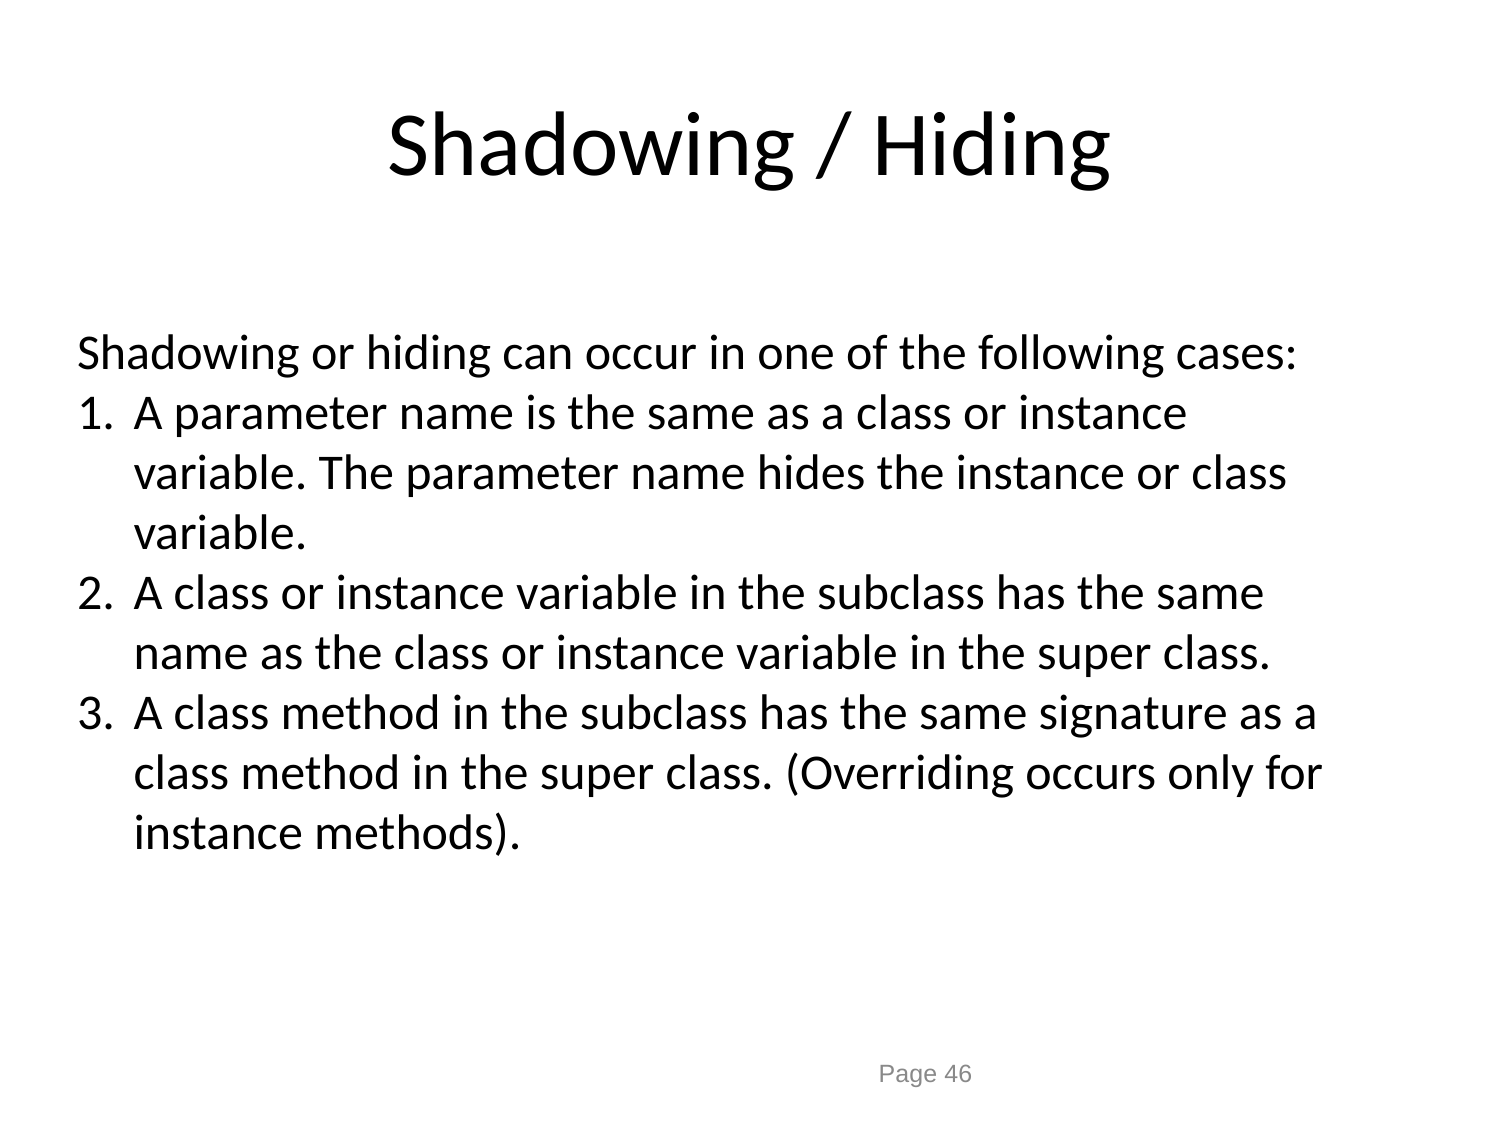

# Shadowing / Hiding
Shadowing or hiding can occur in one of the following cases:
A parameter name is the same as a class or instance variable. The parameter name hides the instance or class variable.
A class or instance variable in the subclass has the same name as the class or instance variable in the super class.
A class method in the subclass has the same signature as a class method in the super class. (Overriding occurs only for instance methods).

Page 46